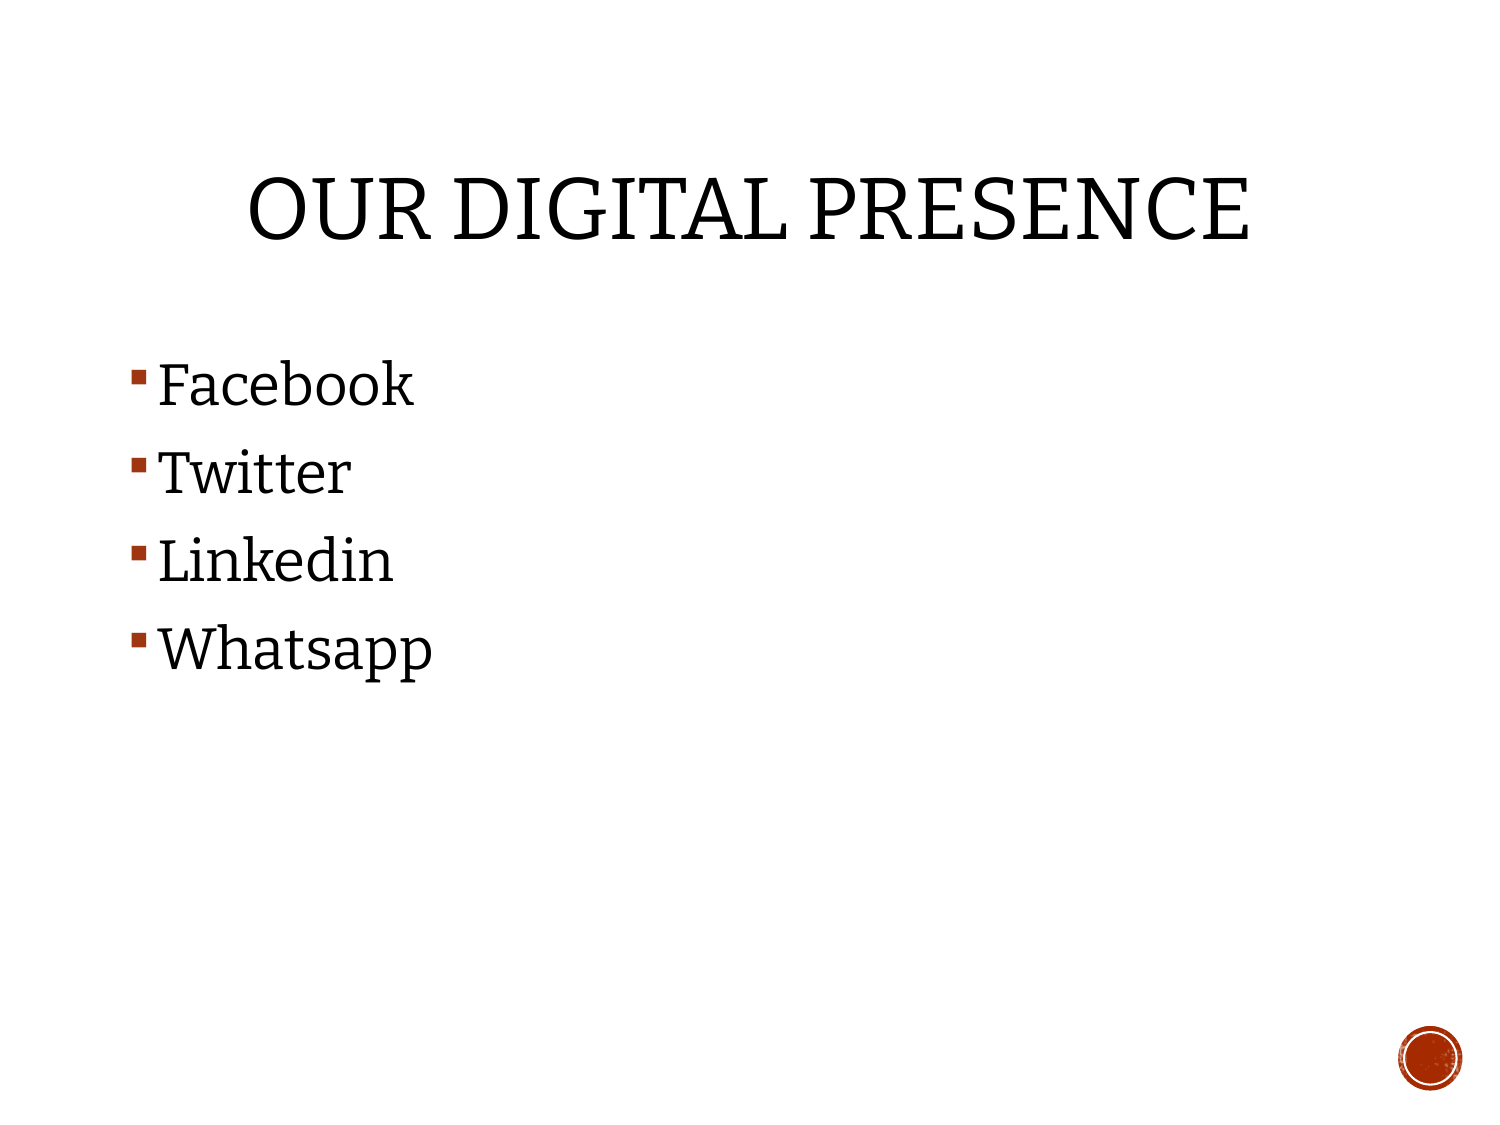

# Our Digital Presence
Facebook
Twitter
Linkedin
Whatsapp